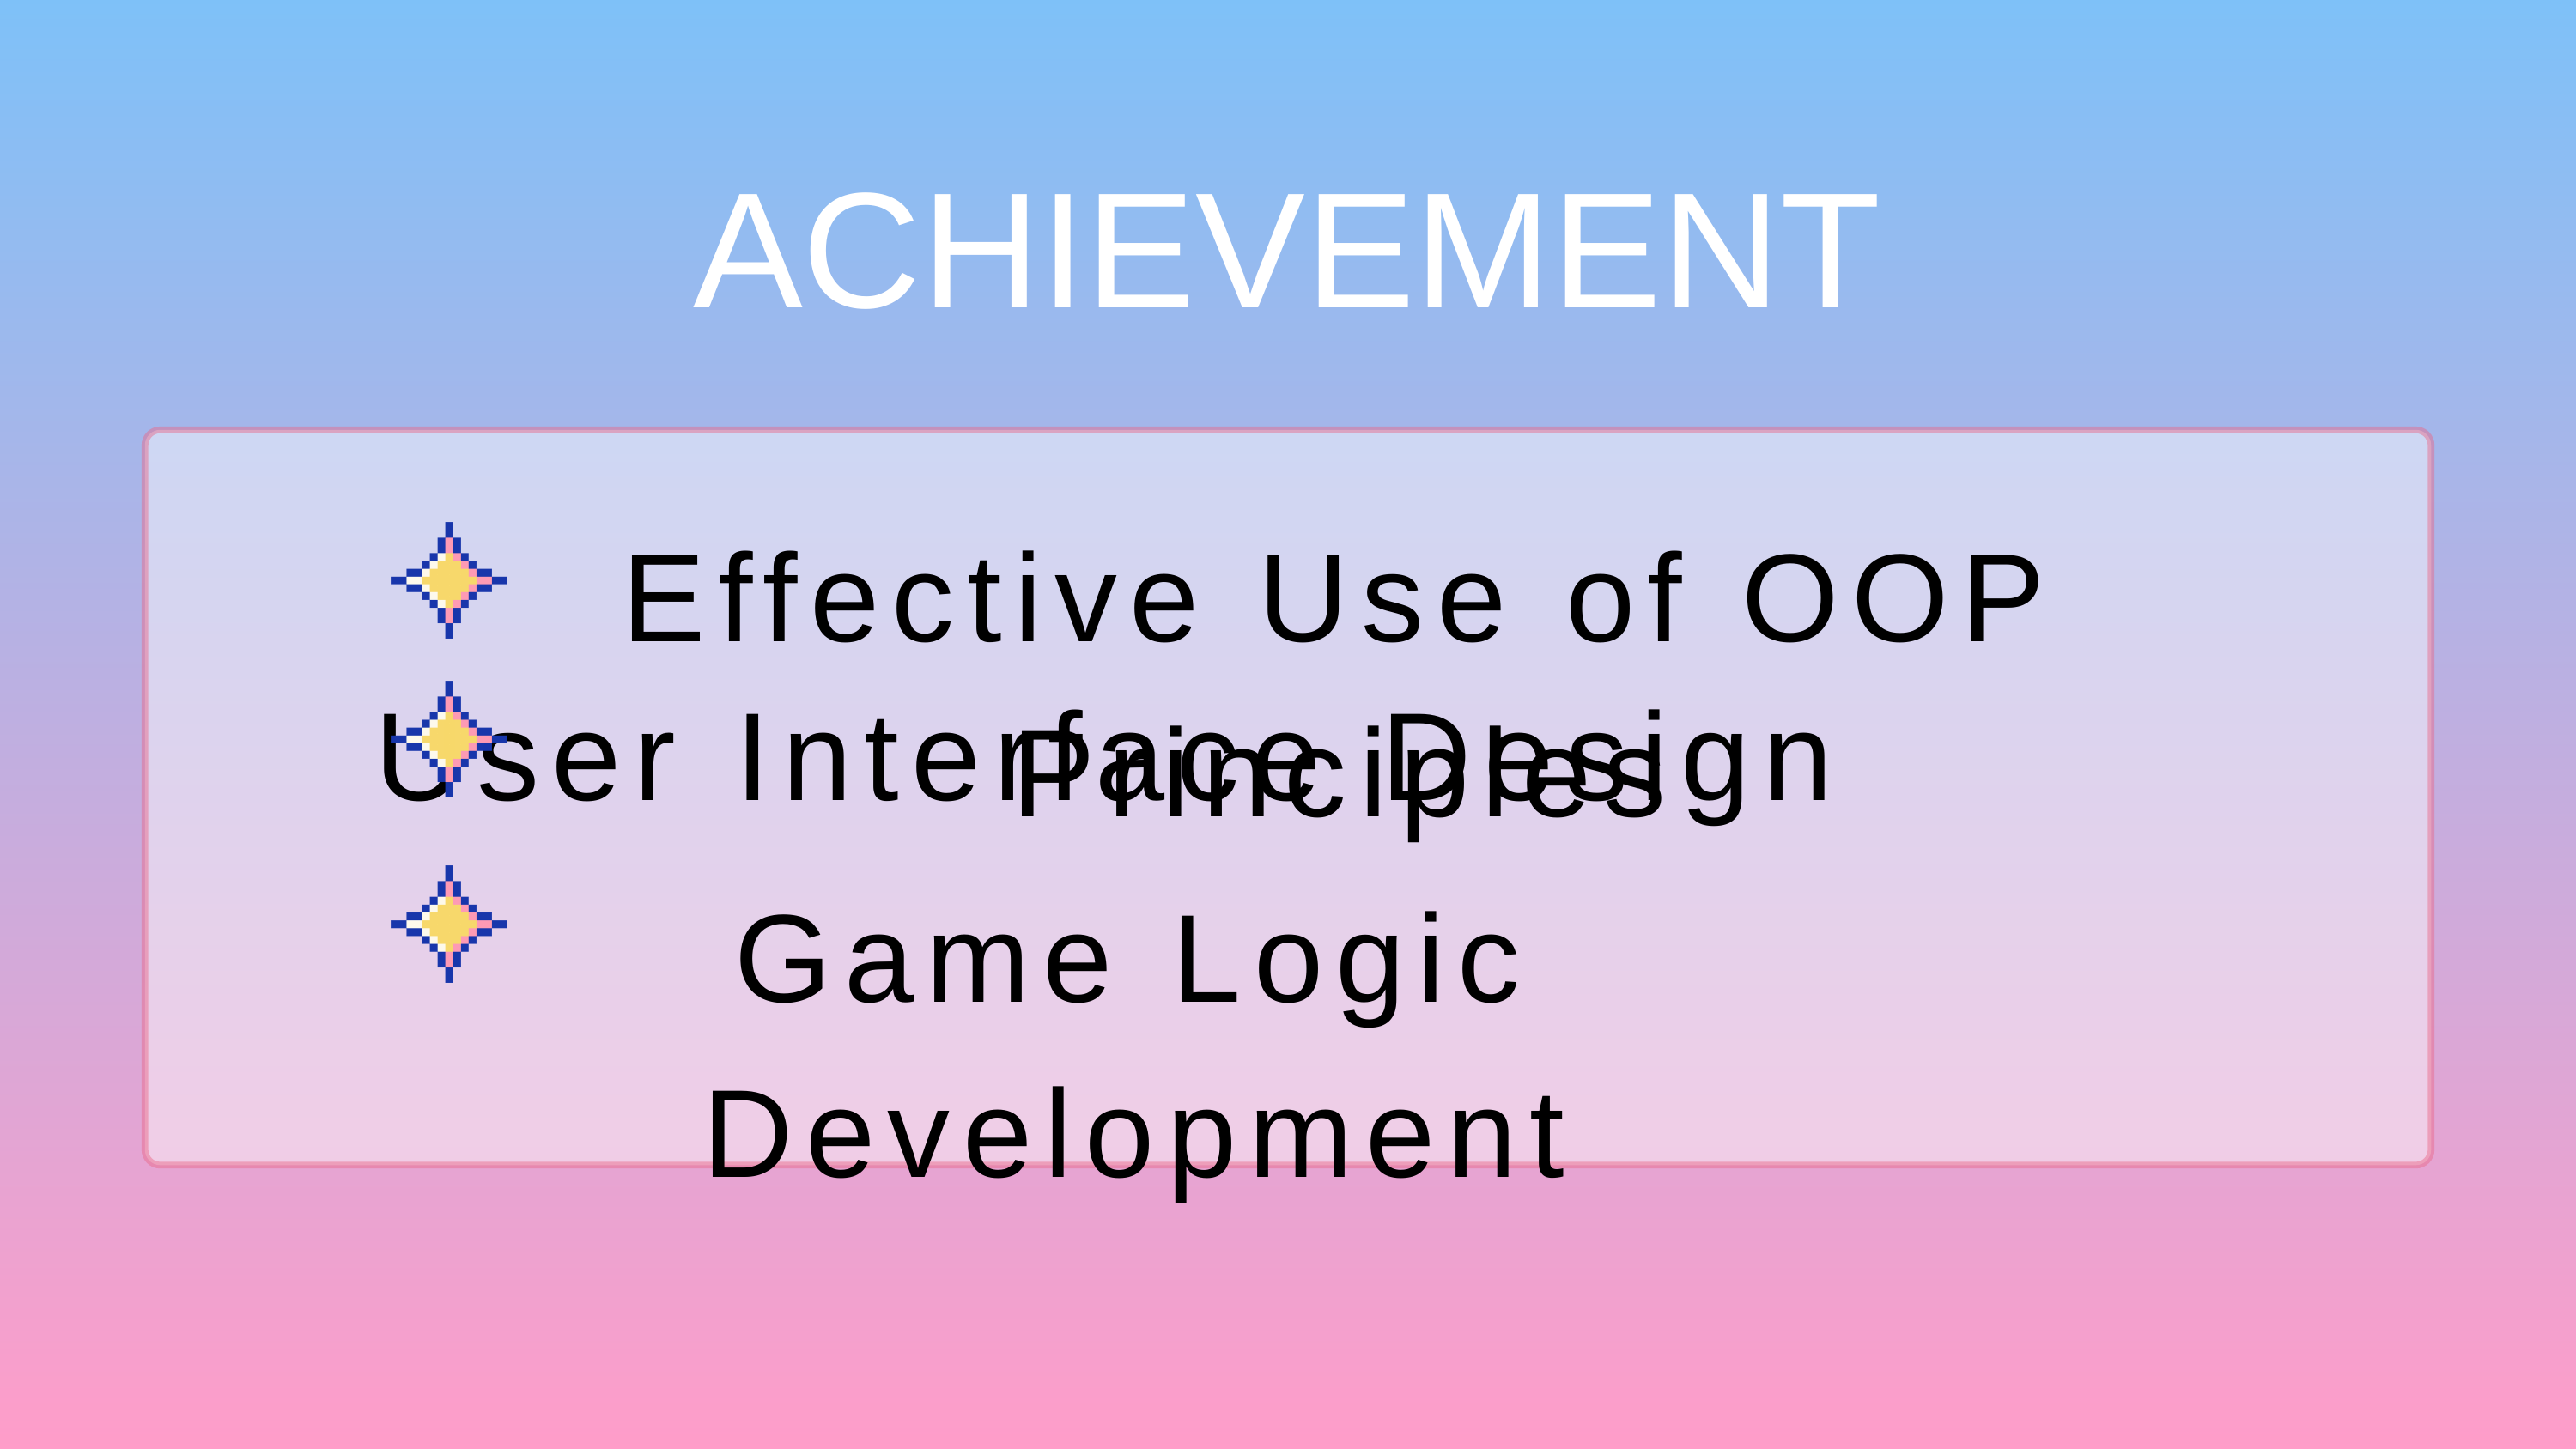

ACHIEVEMENT

Effective Use of OOP Principles

User Interface Design

Game Logic Development